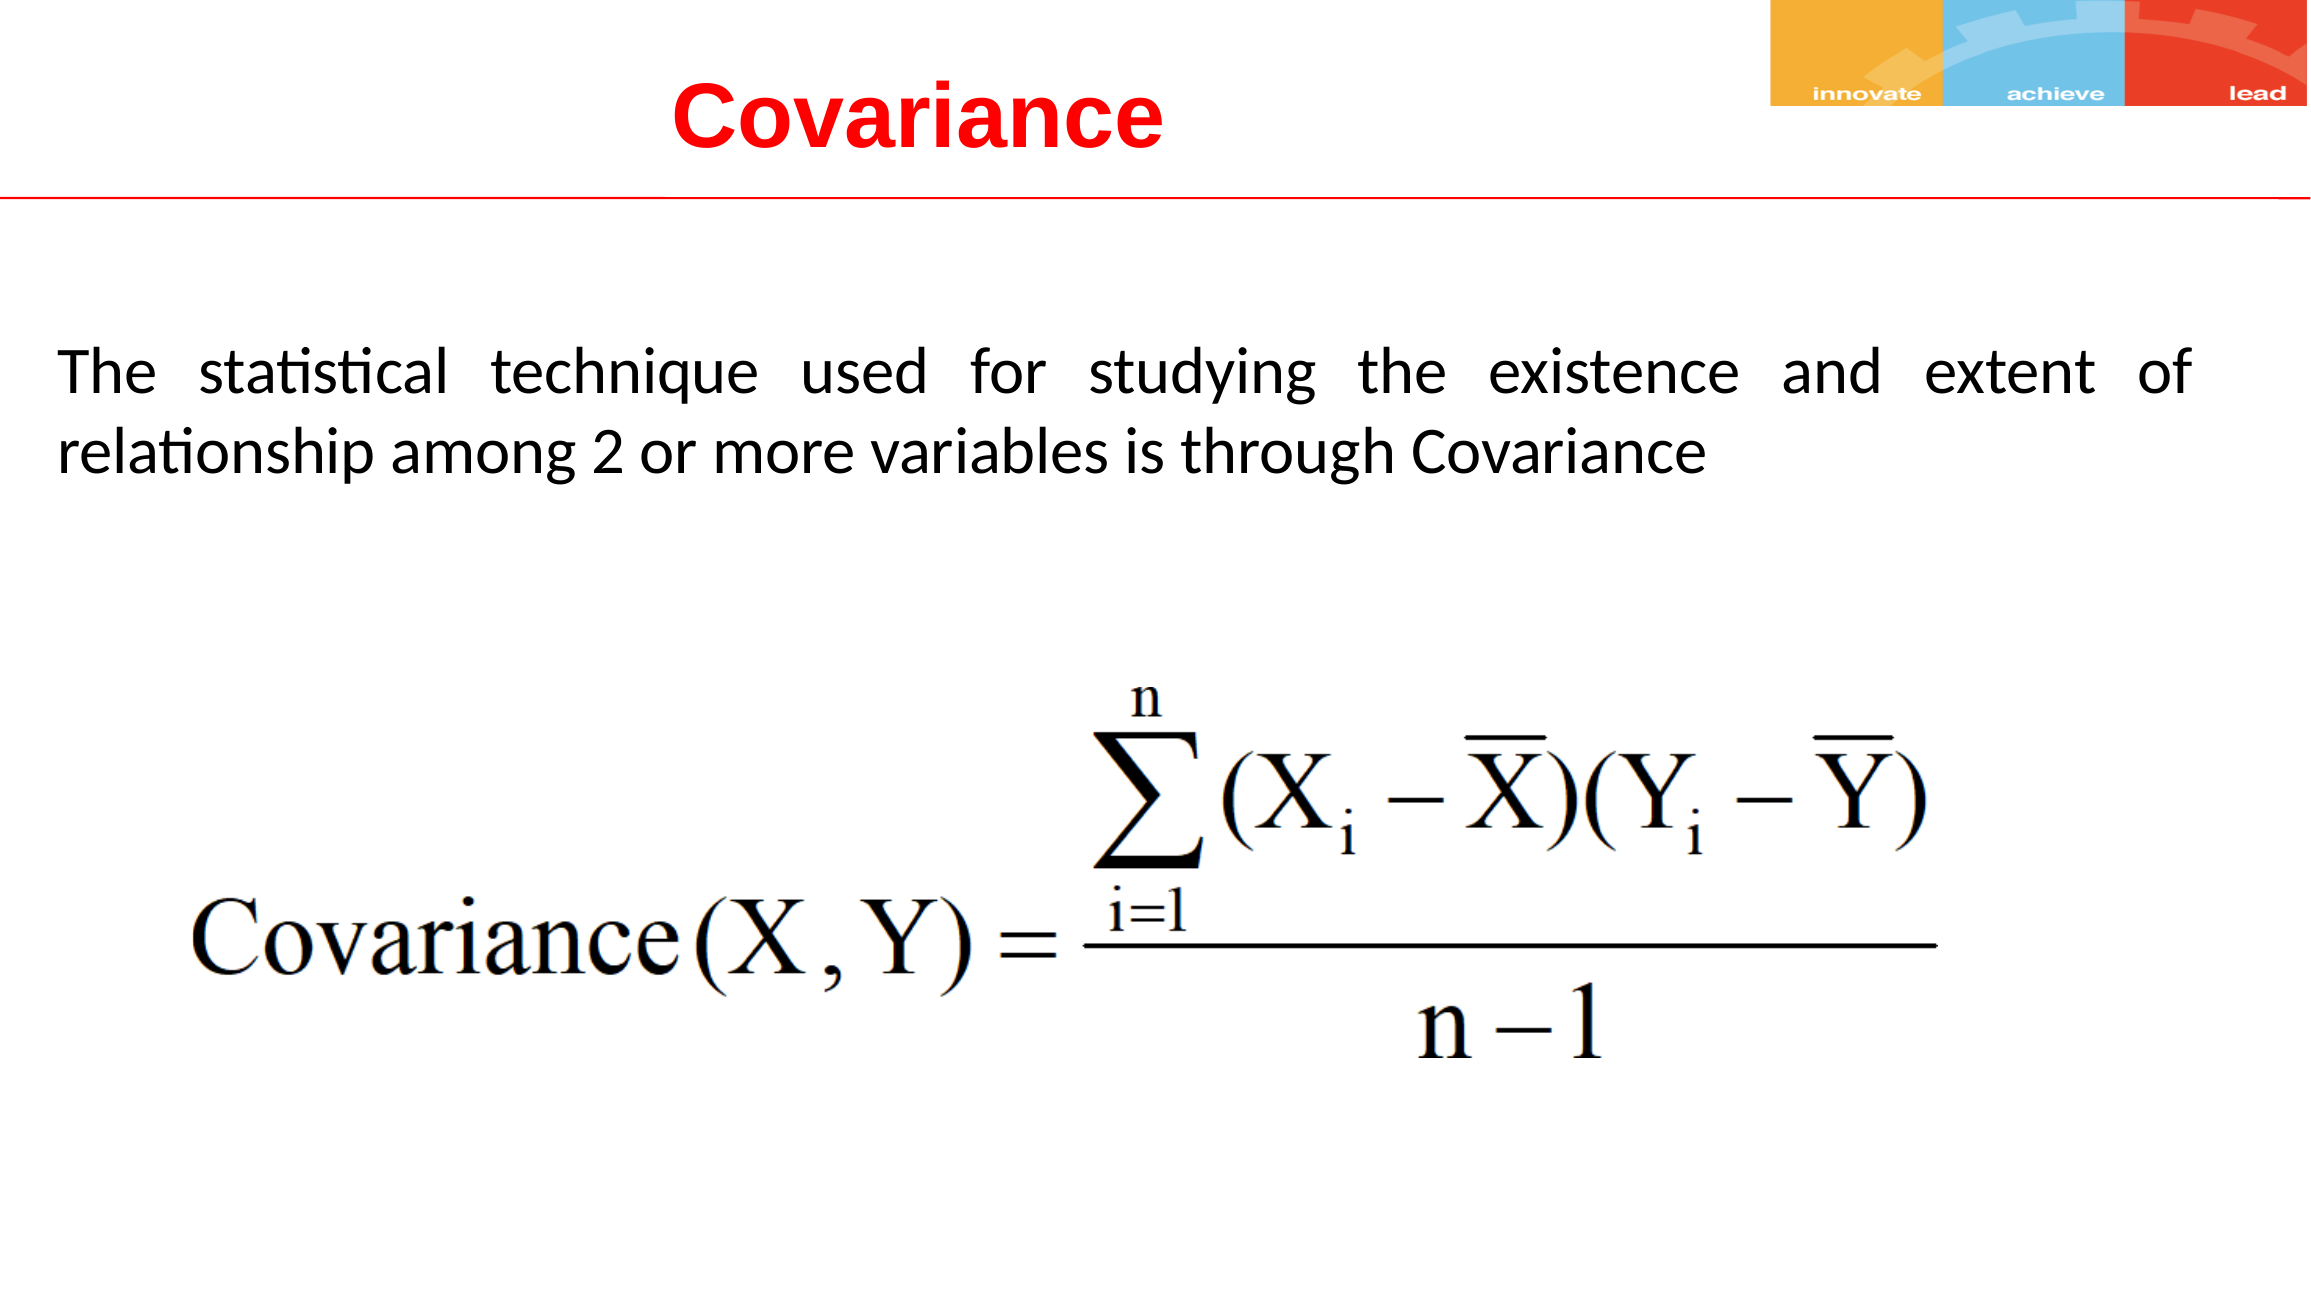

# Covariance

The statistical technique used for studying the existence and extent of relationship among 2 or more variables is through Covariance

|